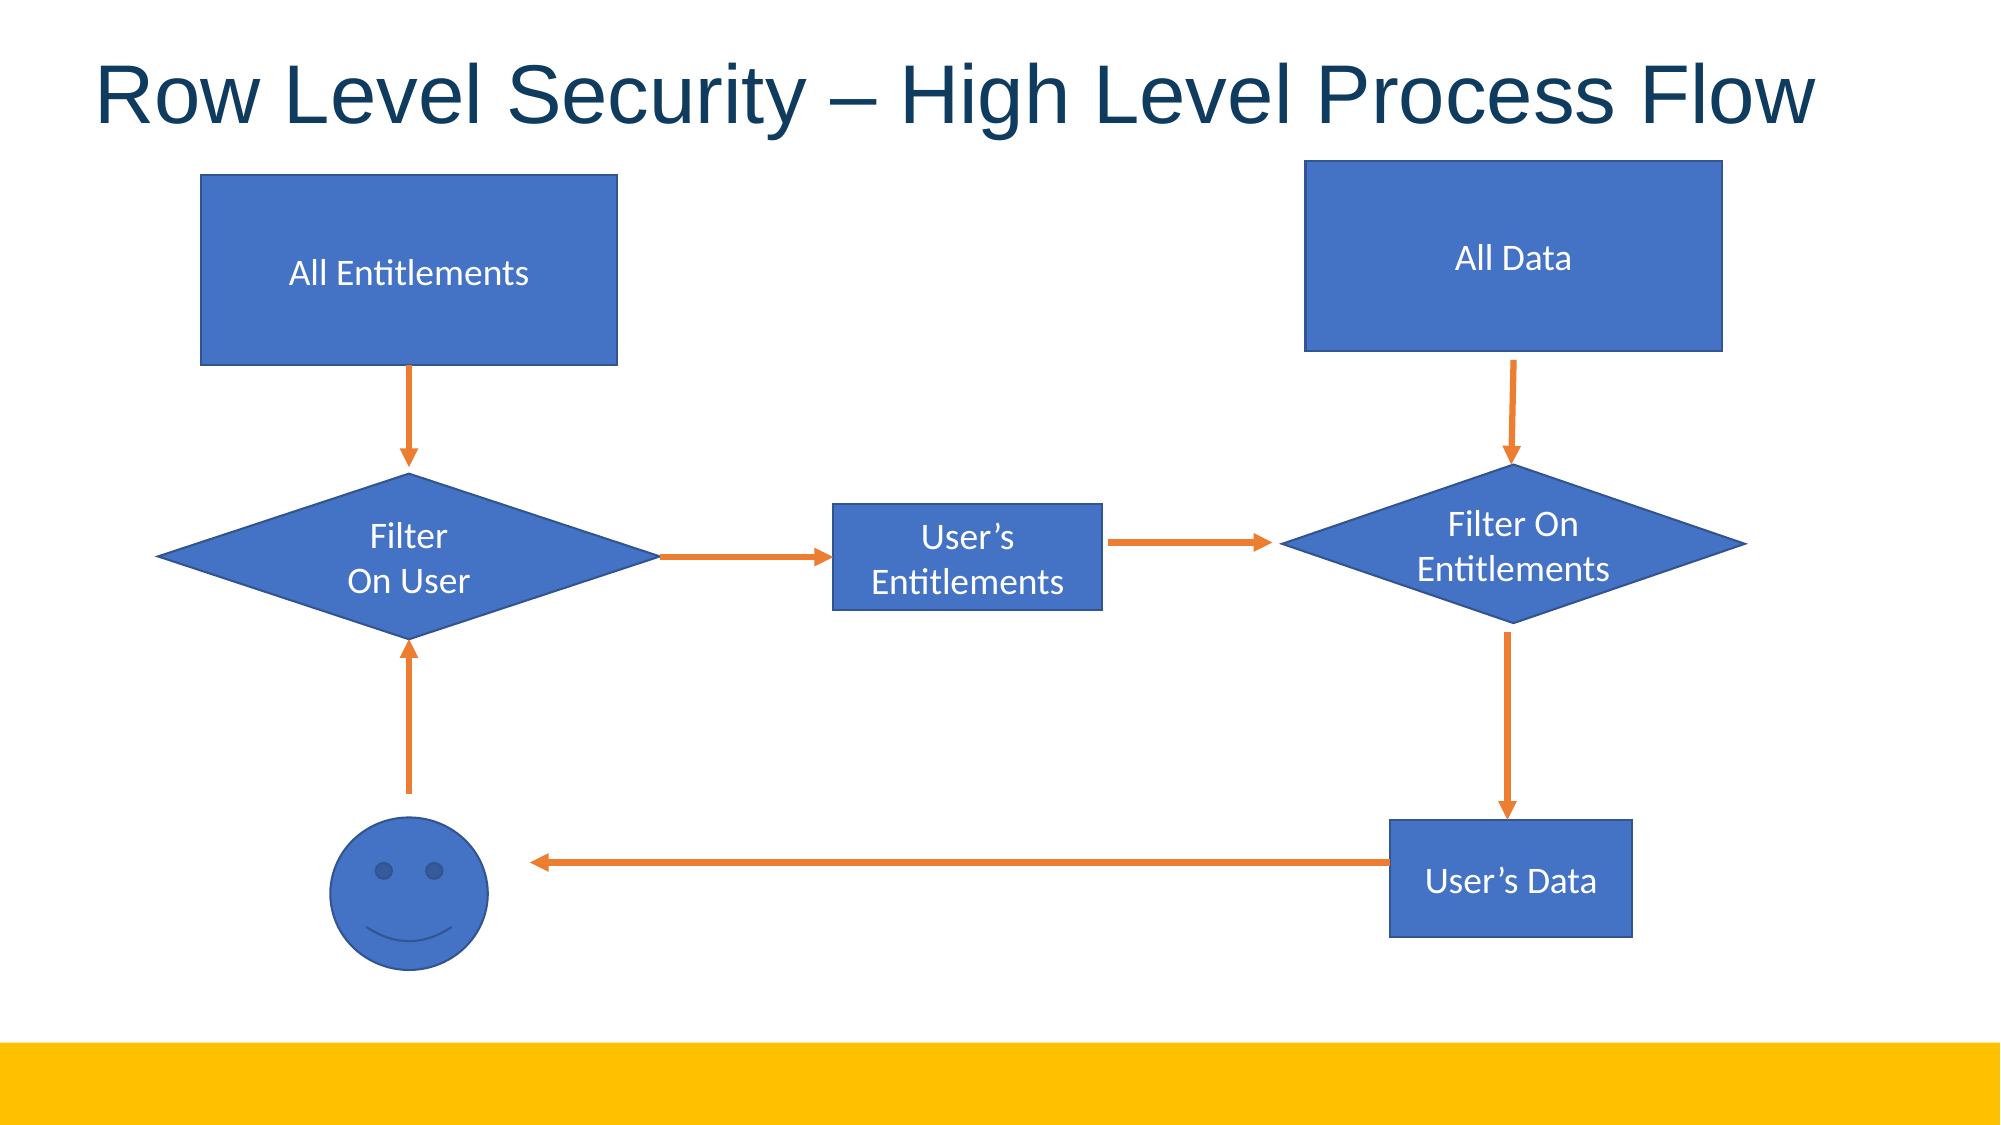

Row Level Security – High Level Process Flow
All Data
All Entitlements
Filter On Entitlements
Filter
On User
User’s Entitlements

User’s Data